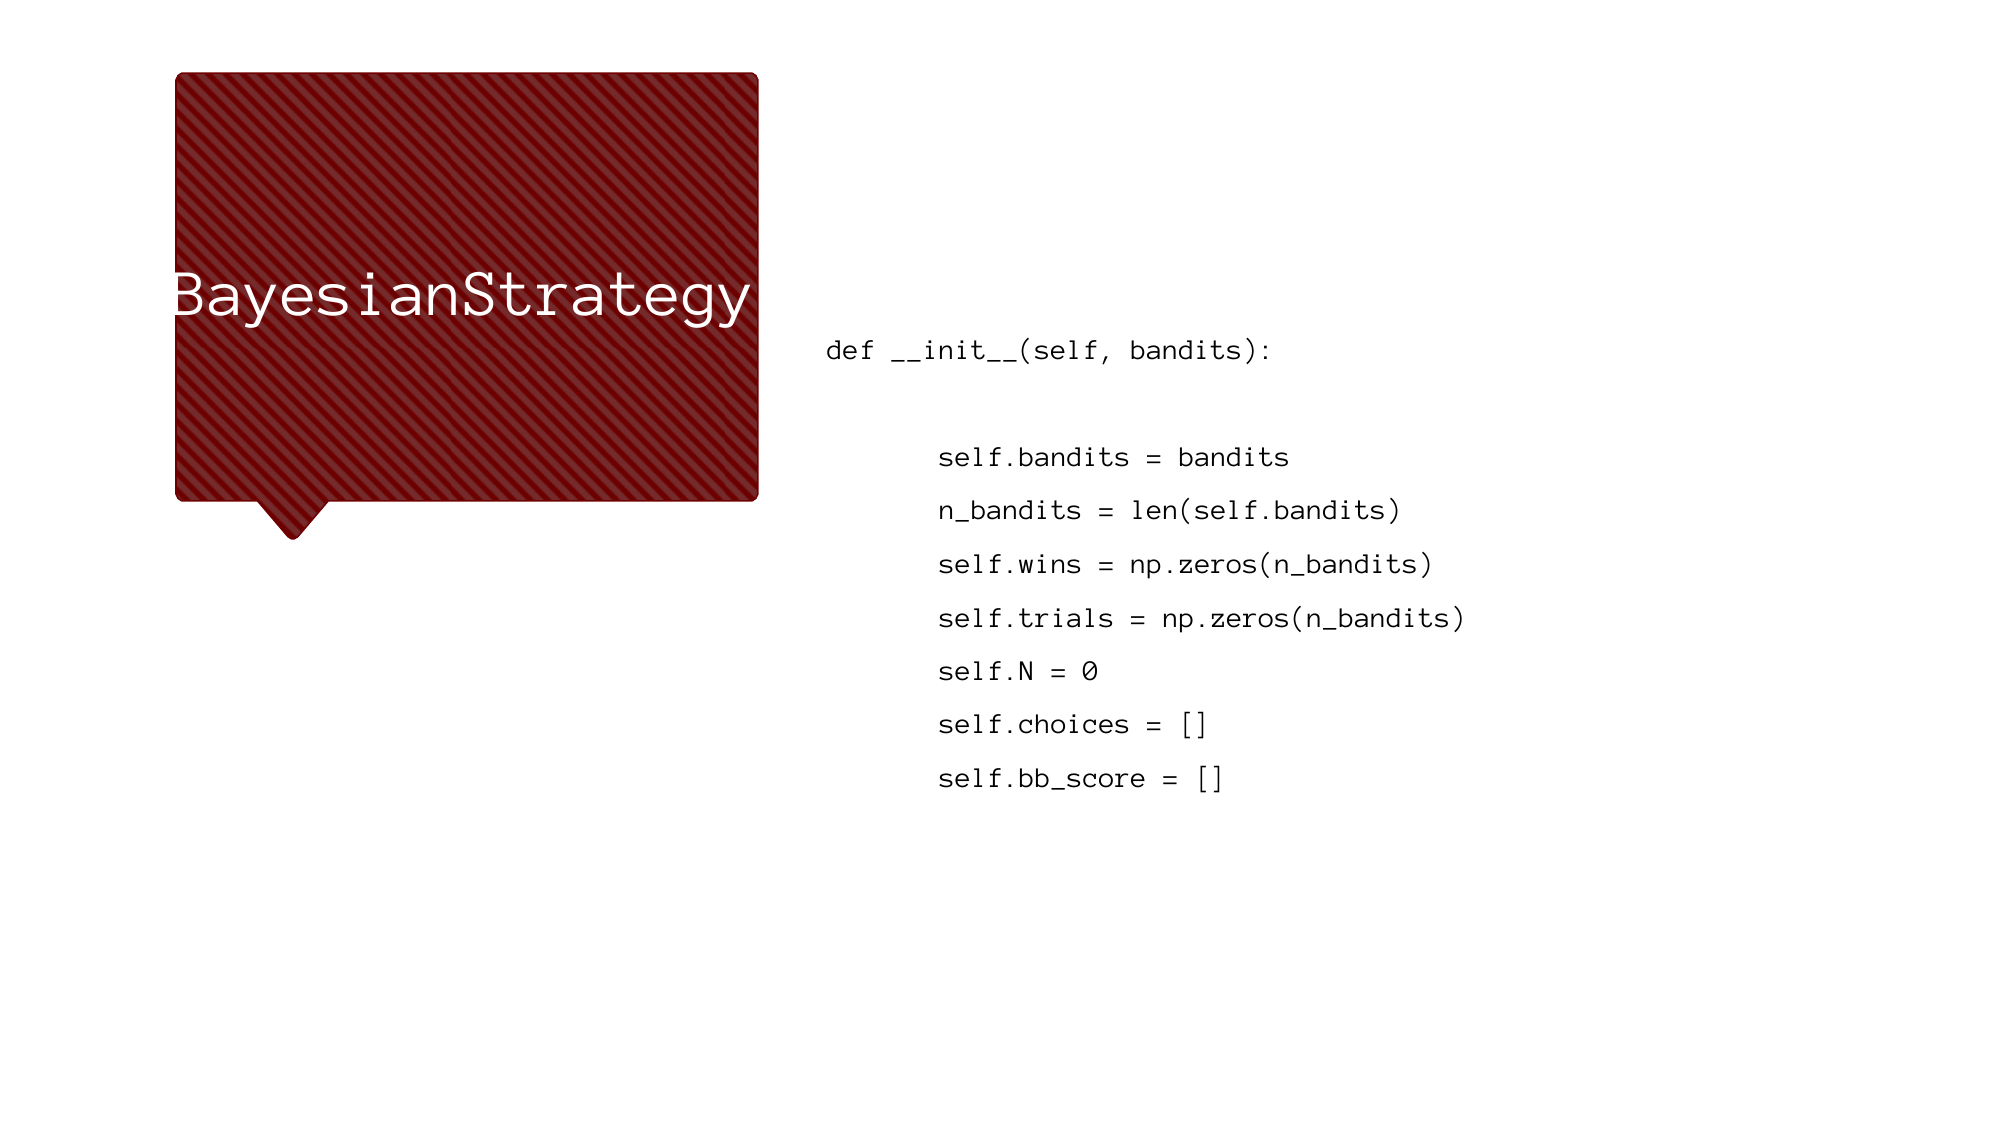

def __init__(self, bandits):

        self.bandits = bandits
        n_bandits = len(self.bandits)
        self.wins = np.zeros(n_bandits)
        self.trials = np.zeros(n_bandits)
        self.N = 0
        self.choices = []
        self.bb_score = []
# BayesianStrategy